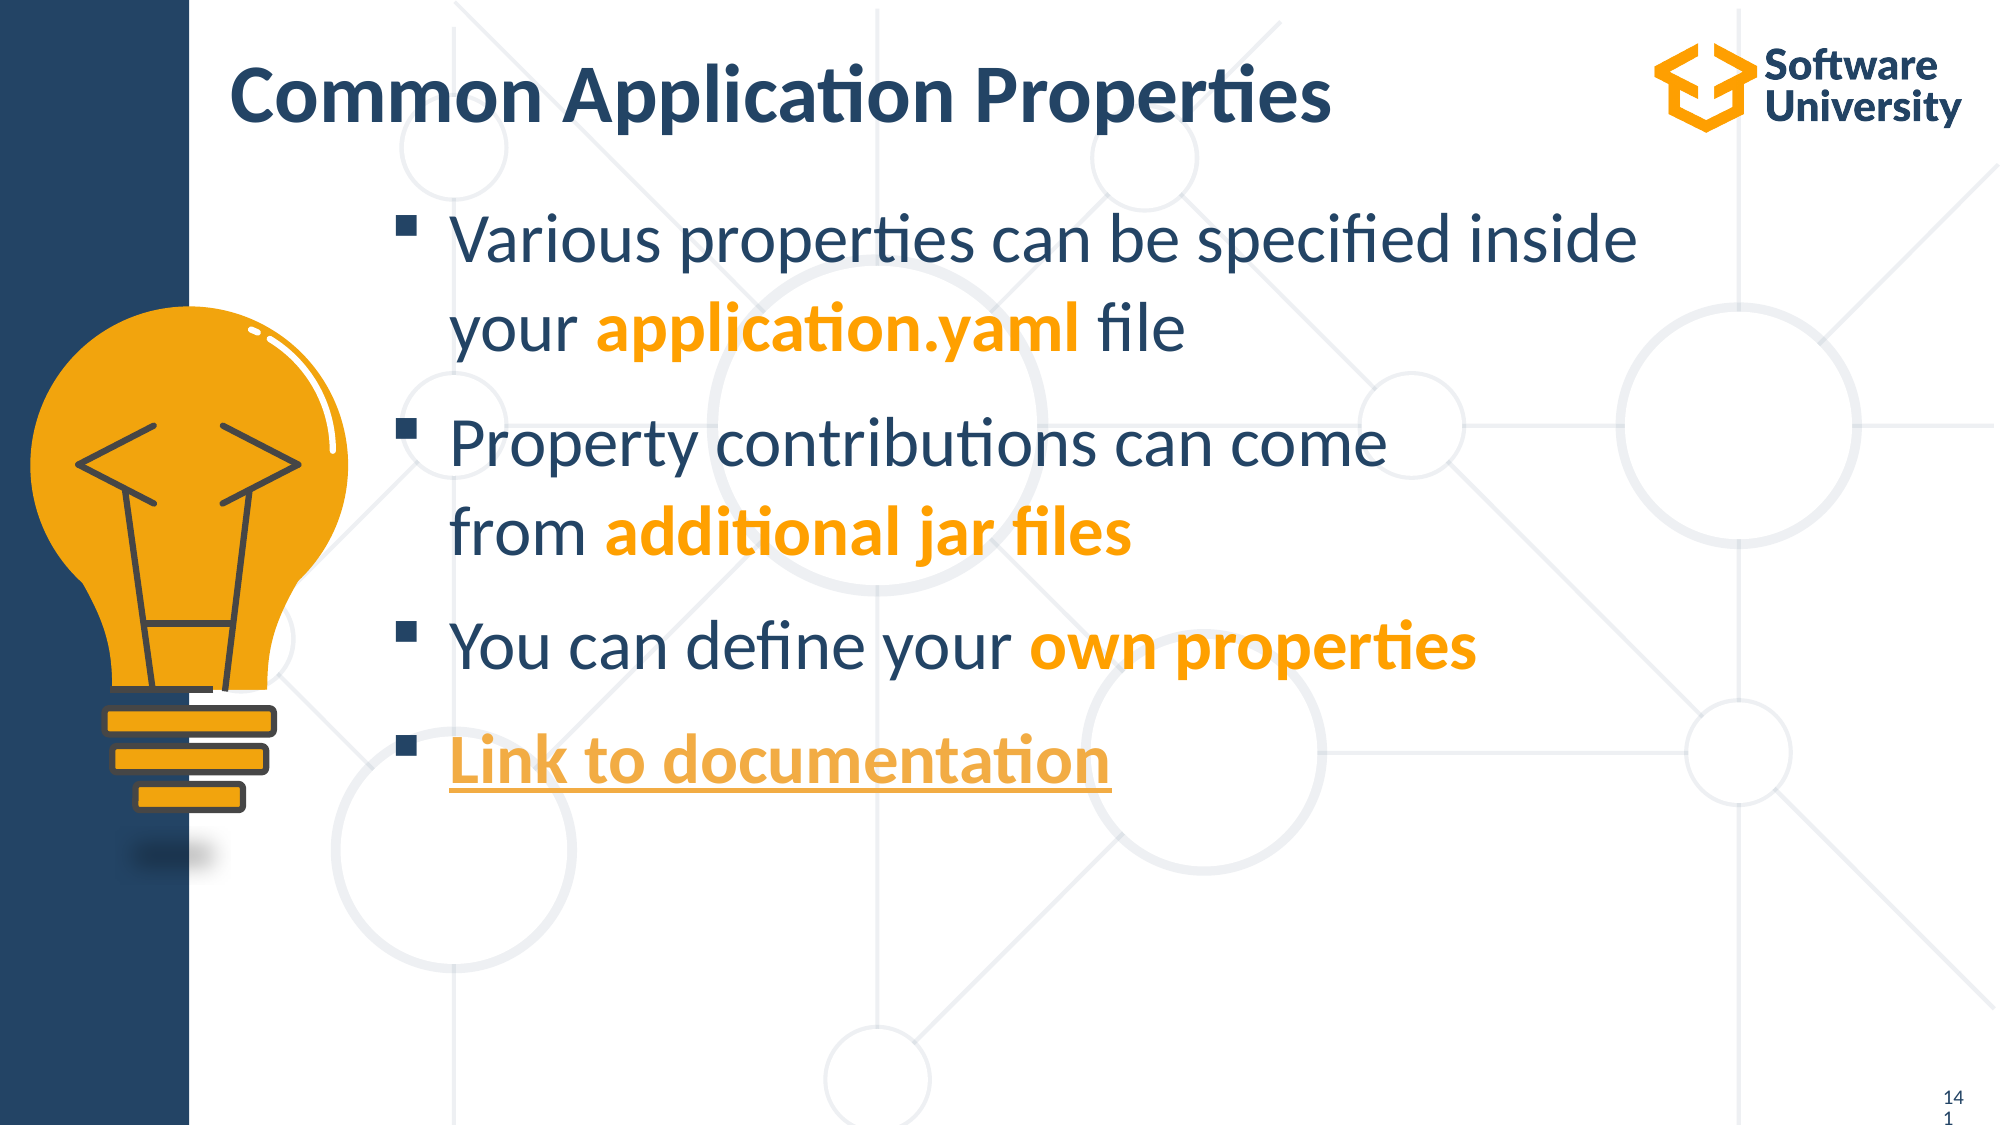

# Common Application Properties
Various properties can be specified inside
your application.yaml file
Property contributions can come
from additional jar files
You can define your own properties
Link to documentation
141